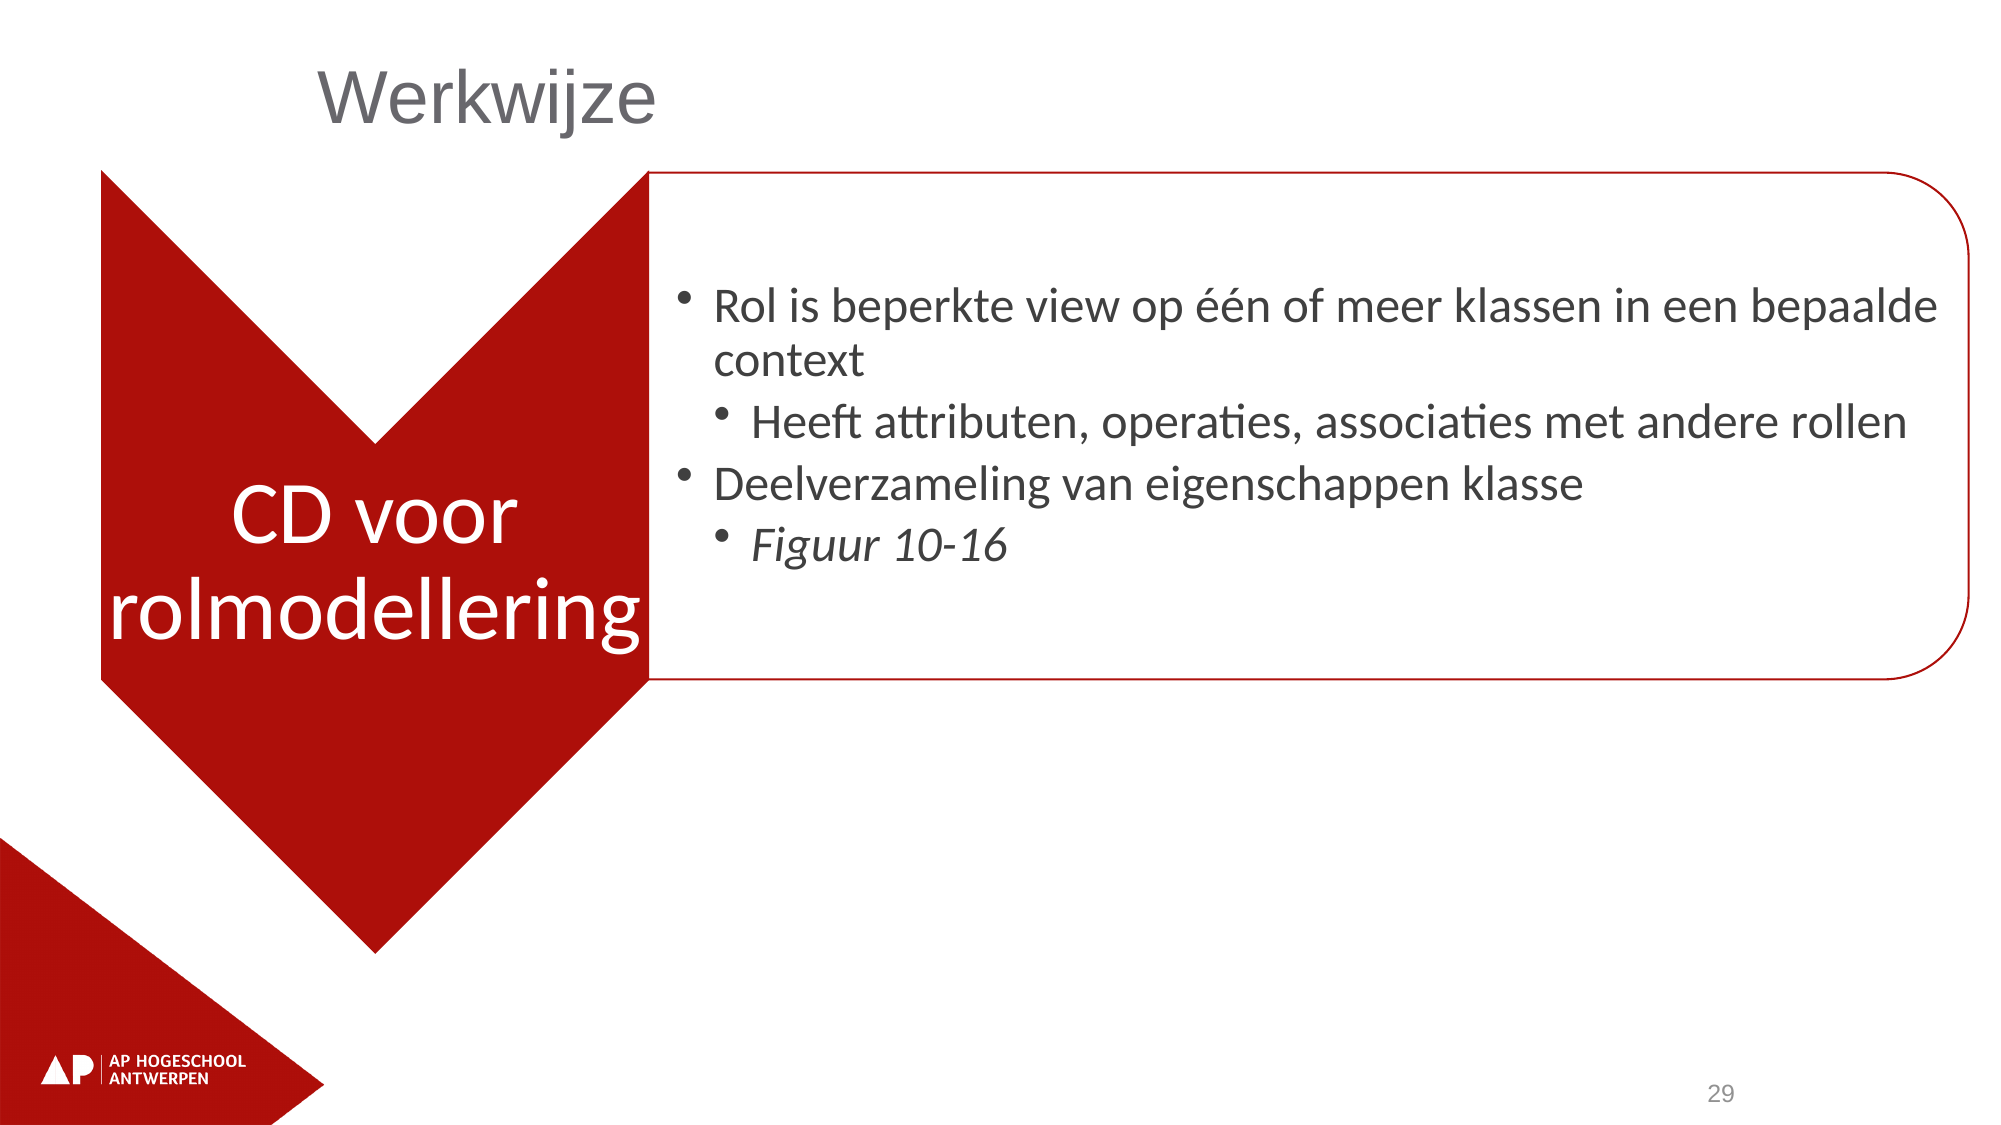

Werkwijze
CD voor rolmodellering
Rol is beperkte view op één of meer klassen in een bepaalde context
Heeft attributen, operaties, associaties met andere rollen
Deelverzameling van eigenschappen klasse
Figuur 10-16
29